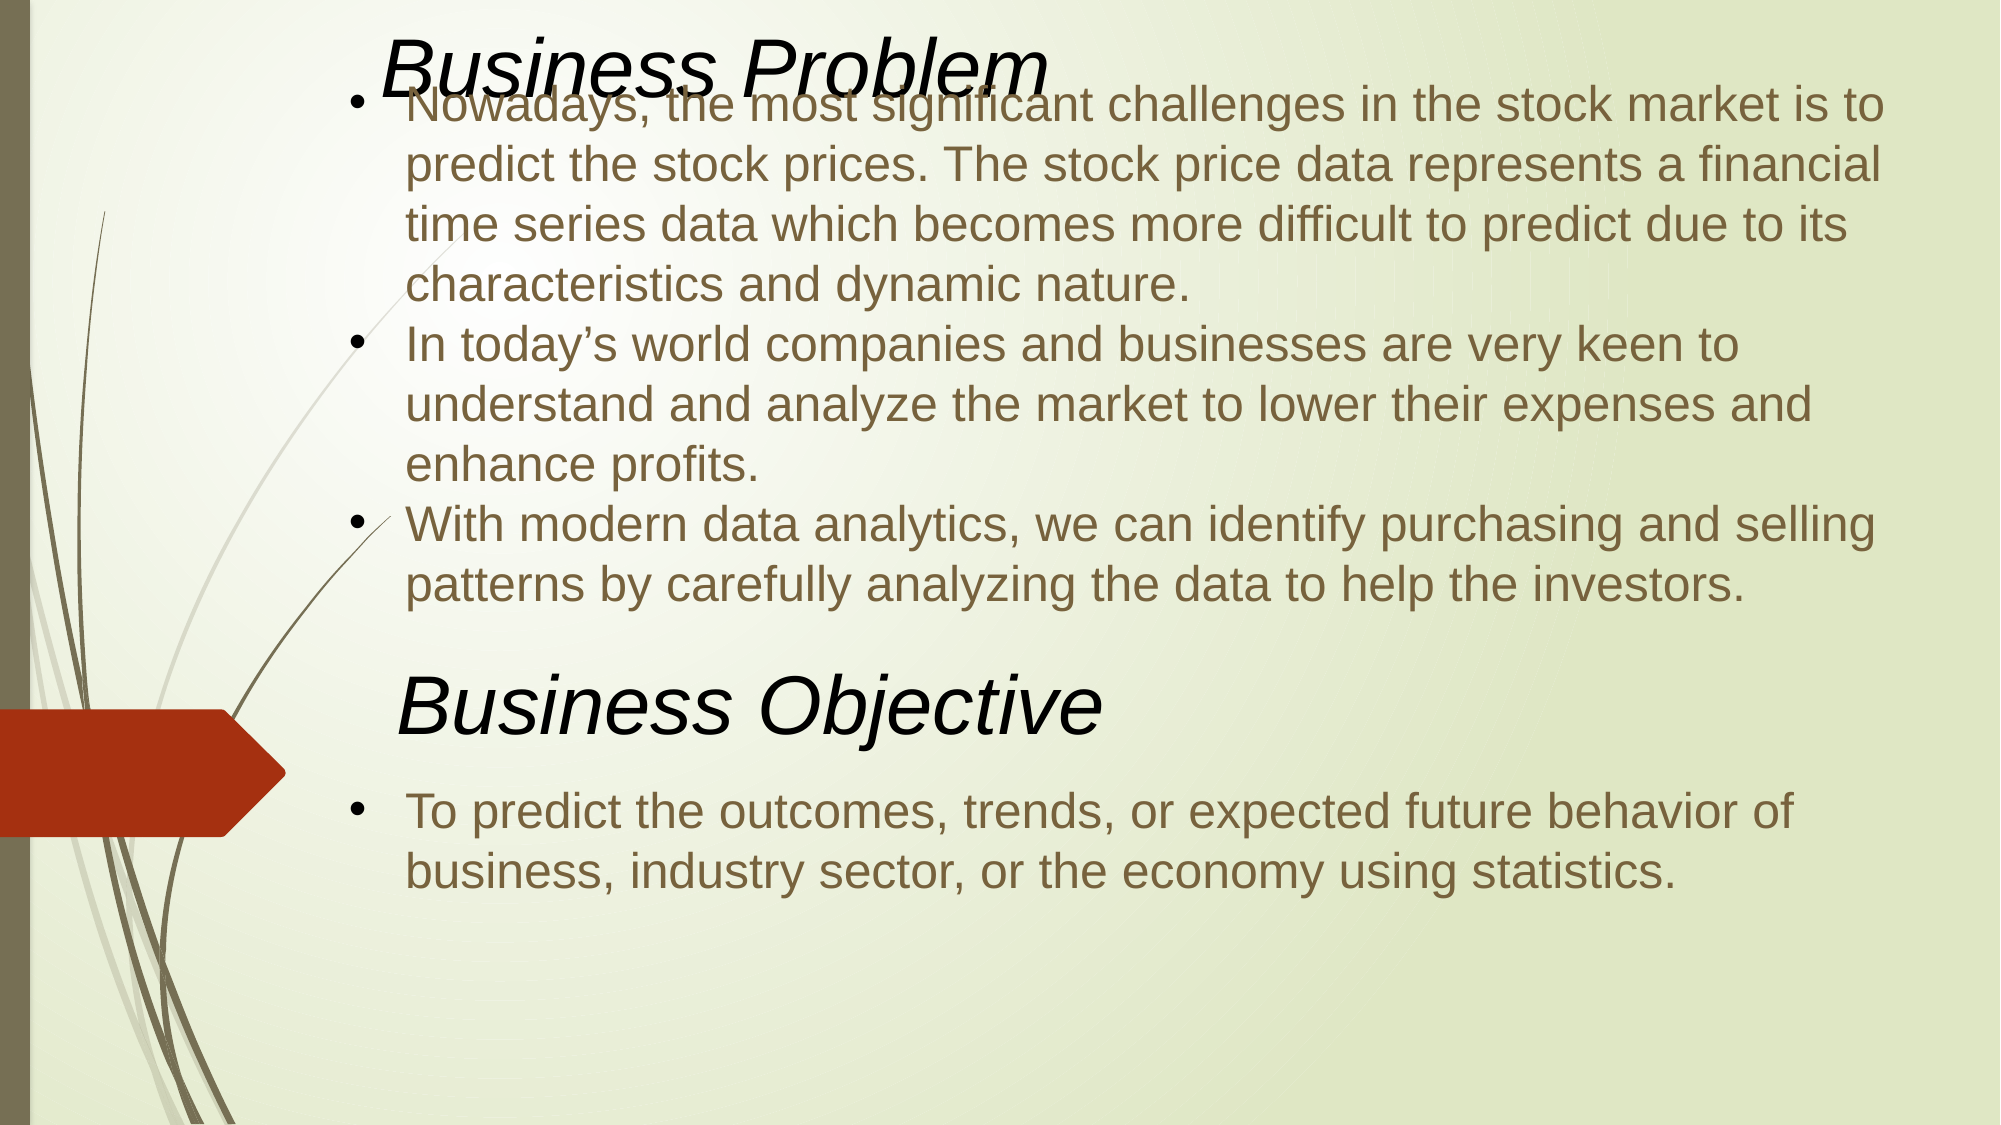

Business Problem

Nowadays, the most significant challenges in the stock market is to predict the stock prices. The stock price data represents a financial time series data which becomes more difficult to predict due to its characteristics and dynamic nature.
In today’s world companies and businesses are very keen to understand and analyze the market to lower their expenses and enhance profits.
With modern data analytics, we can identify purchasing and selling patterns by carefully analyzing the data to help the investors.

Business Objective

To predict the outcomes, trends, or expected future behavior of business, industry sector, or the economy using statistics.